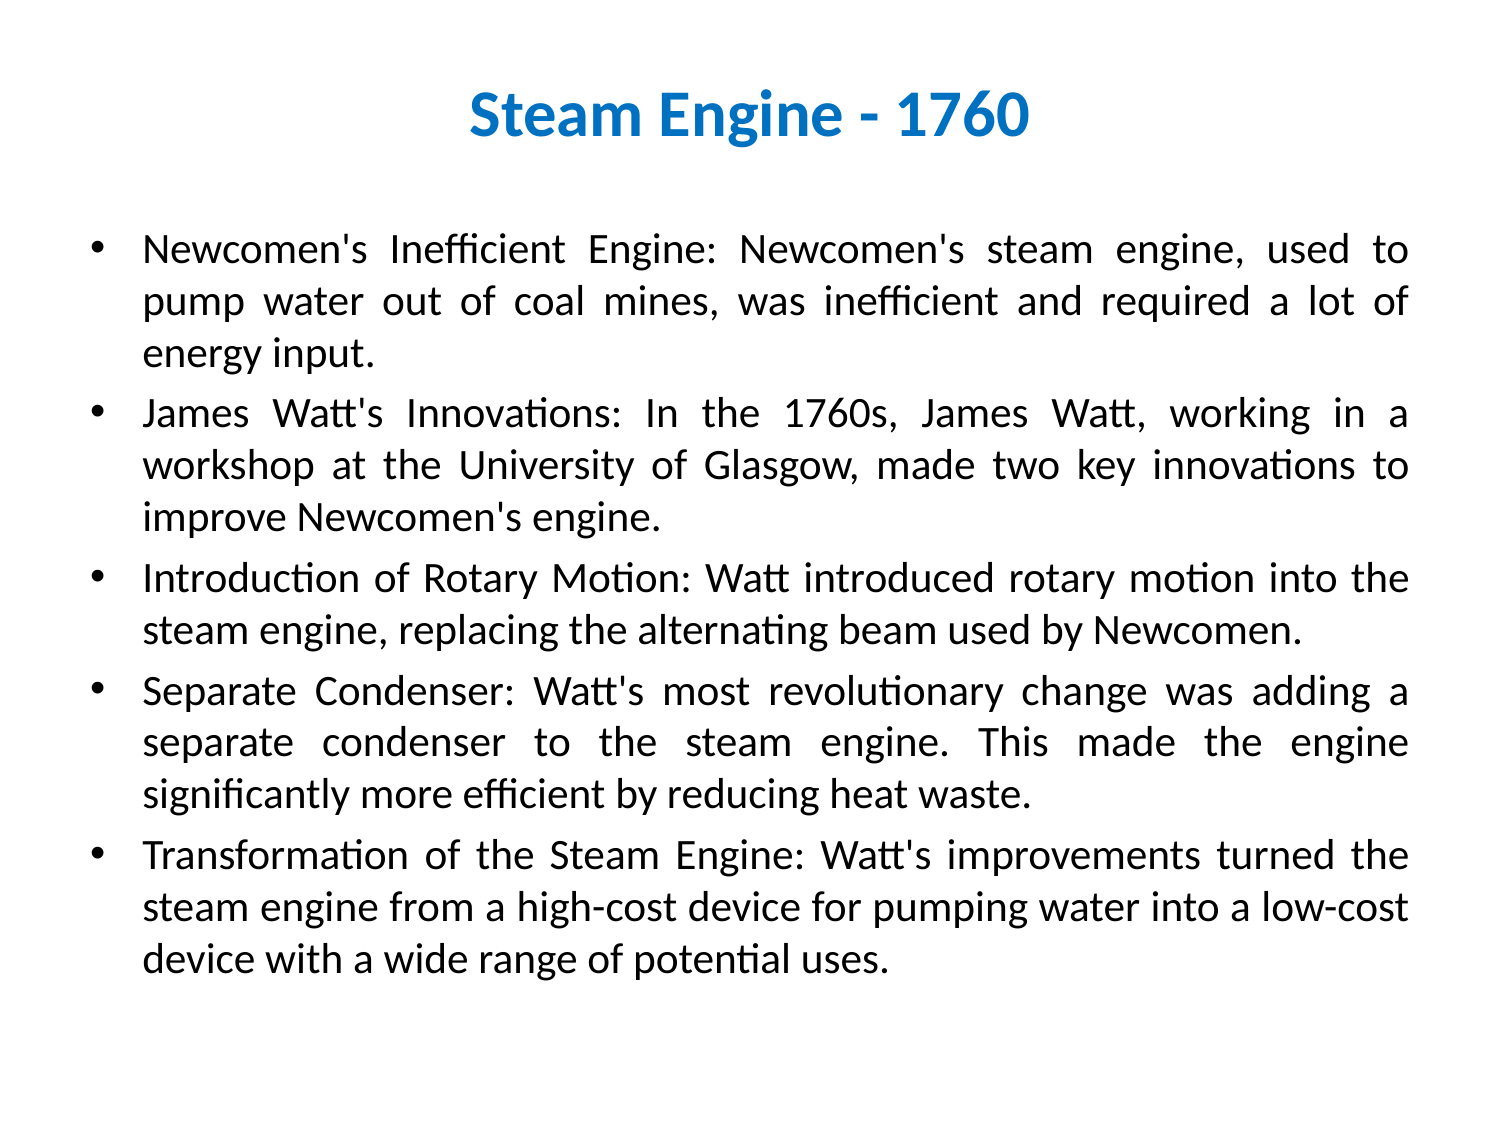

# Steam Engine - 1760
Newcomen's Inefficient Engine: Newcomen's steam engine, used to pump water out of coal mines, was inefficient and required a lot of energy input.
James Watt's Innovations: In the 1760s, James Watt, working in a workshop at the University of Glasgow, made two key innovations to improve Newcomen's engine.
Introduction of Rotary Motion: Watt introduced rotary motion into the steam engine, replacing the alternating beam used by Newcomen.
Separate Condenser: Watt's most revolutionary change was adding a separate condenser to the steam engine. This made the engine significantly more efficient by reducing heat waste.
Transformation of the Steam Engine: Watt's improvements turned the steam engine from a high-cost device for pumping water into a low-cost device with a wide range of potential uses.